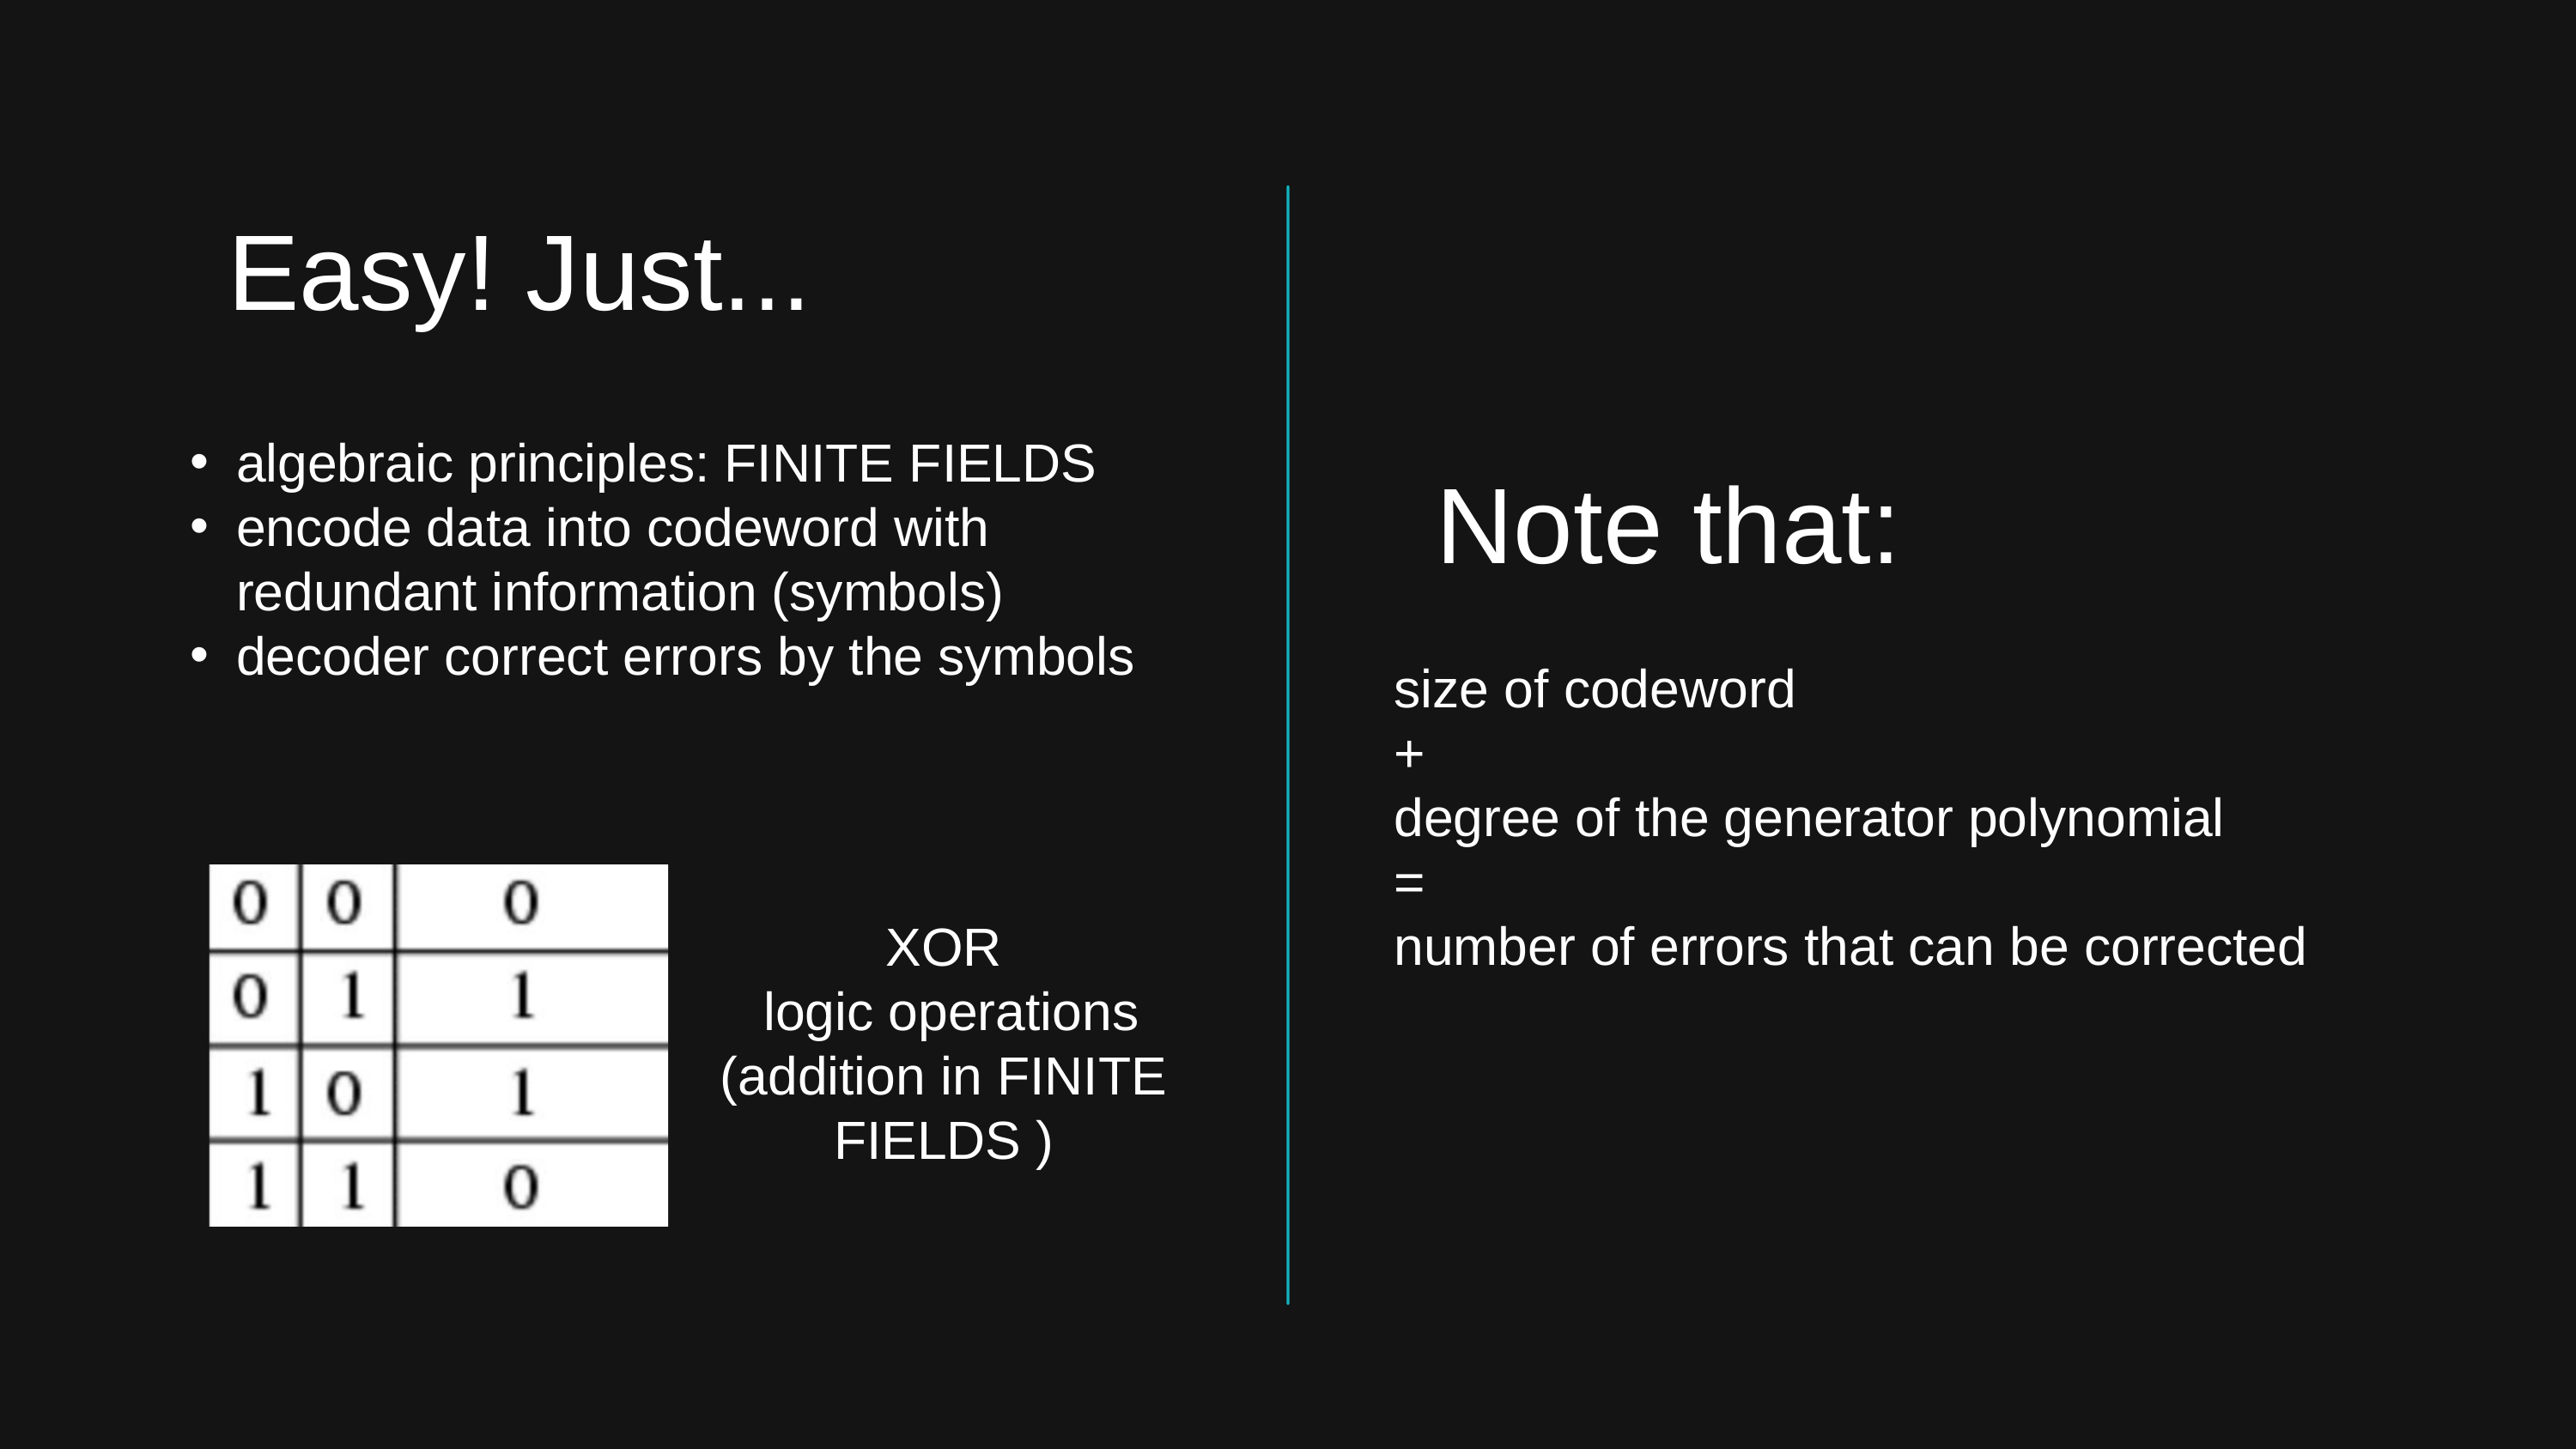

Easy! Just...
algebraic principles: FINITE FIELDS
encode data into codeword with redundant information (symbols)
decoder correct errors by the symbols

Note that:
size of codeword
+
degree of the generator polynomial
=
number of errors that can be corrected

XOR
 logic operations
(addition in FINITE FIELDS )